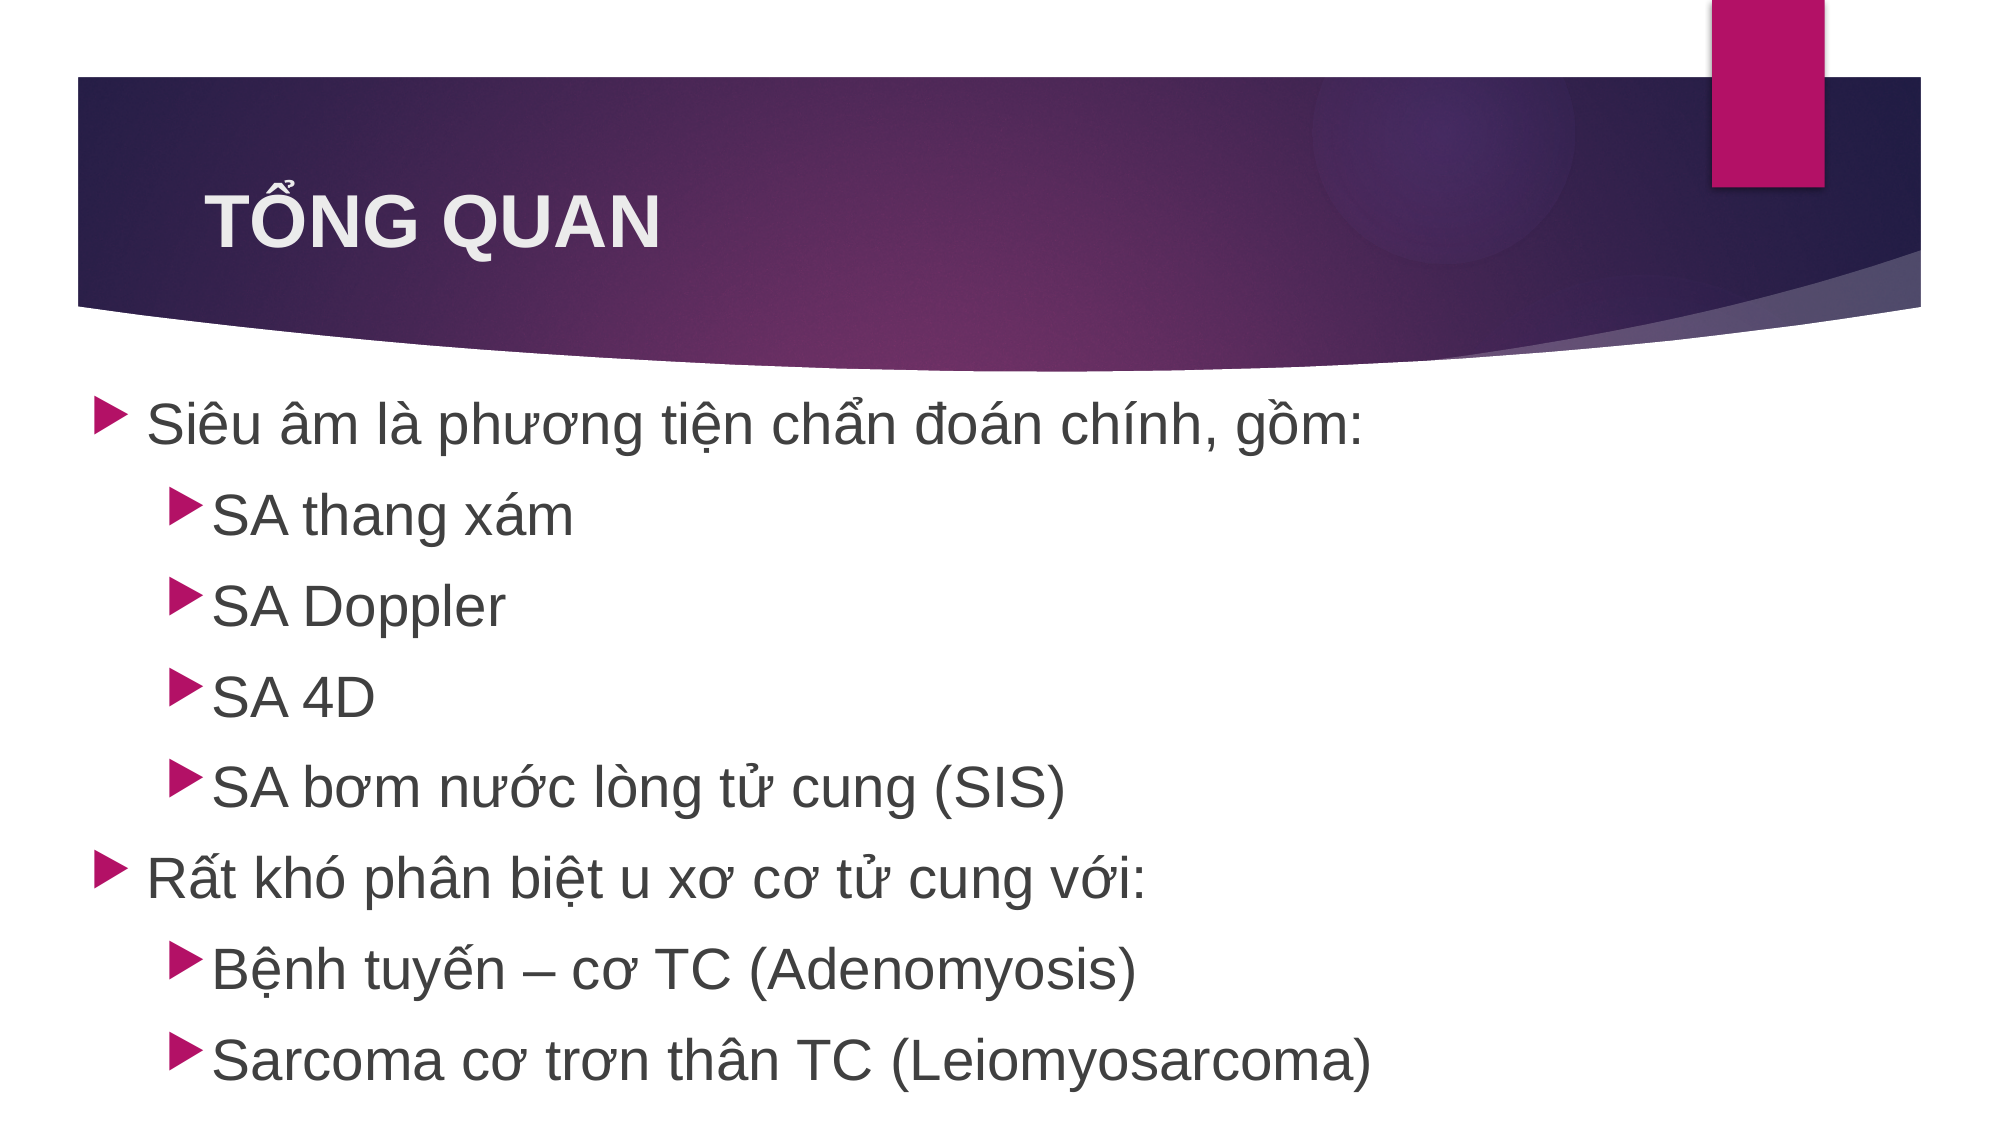

# TỔNG QUAN
Siêu âm là phương tiện chẩn đoán chính, gồm:
SA thang xám
SA Doppler
SA 4D
SA bơm nước lòng tử cung (SIS)
Rất khó phân biệt u xơ cơ tử cung với:
Bệnh tuyến – cơ TC (Adenomyosis)
Sarcoma cơ trơn thân TC (Leiomyosarcoma)